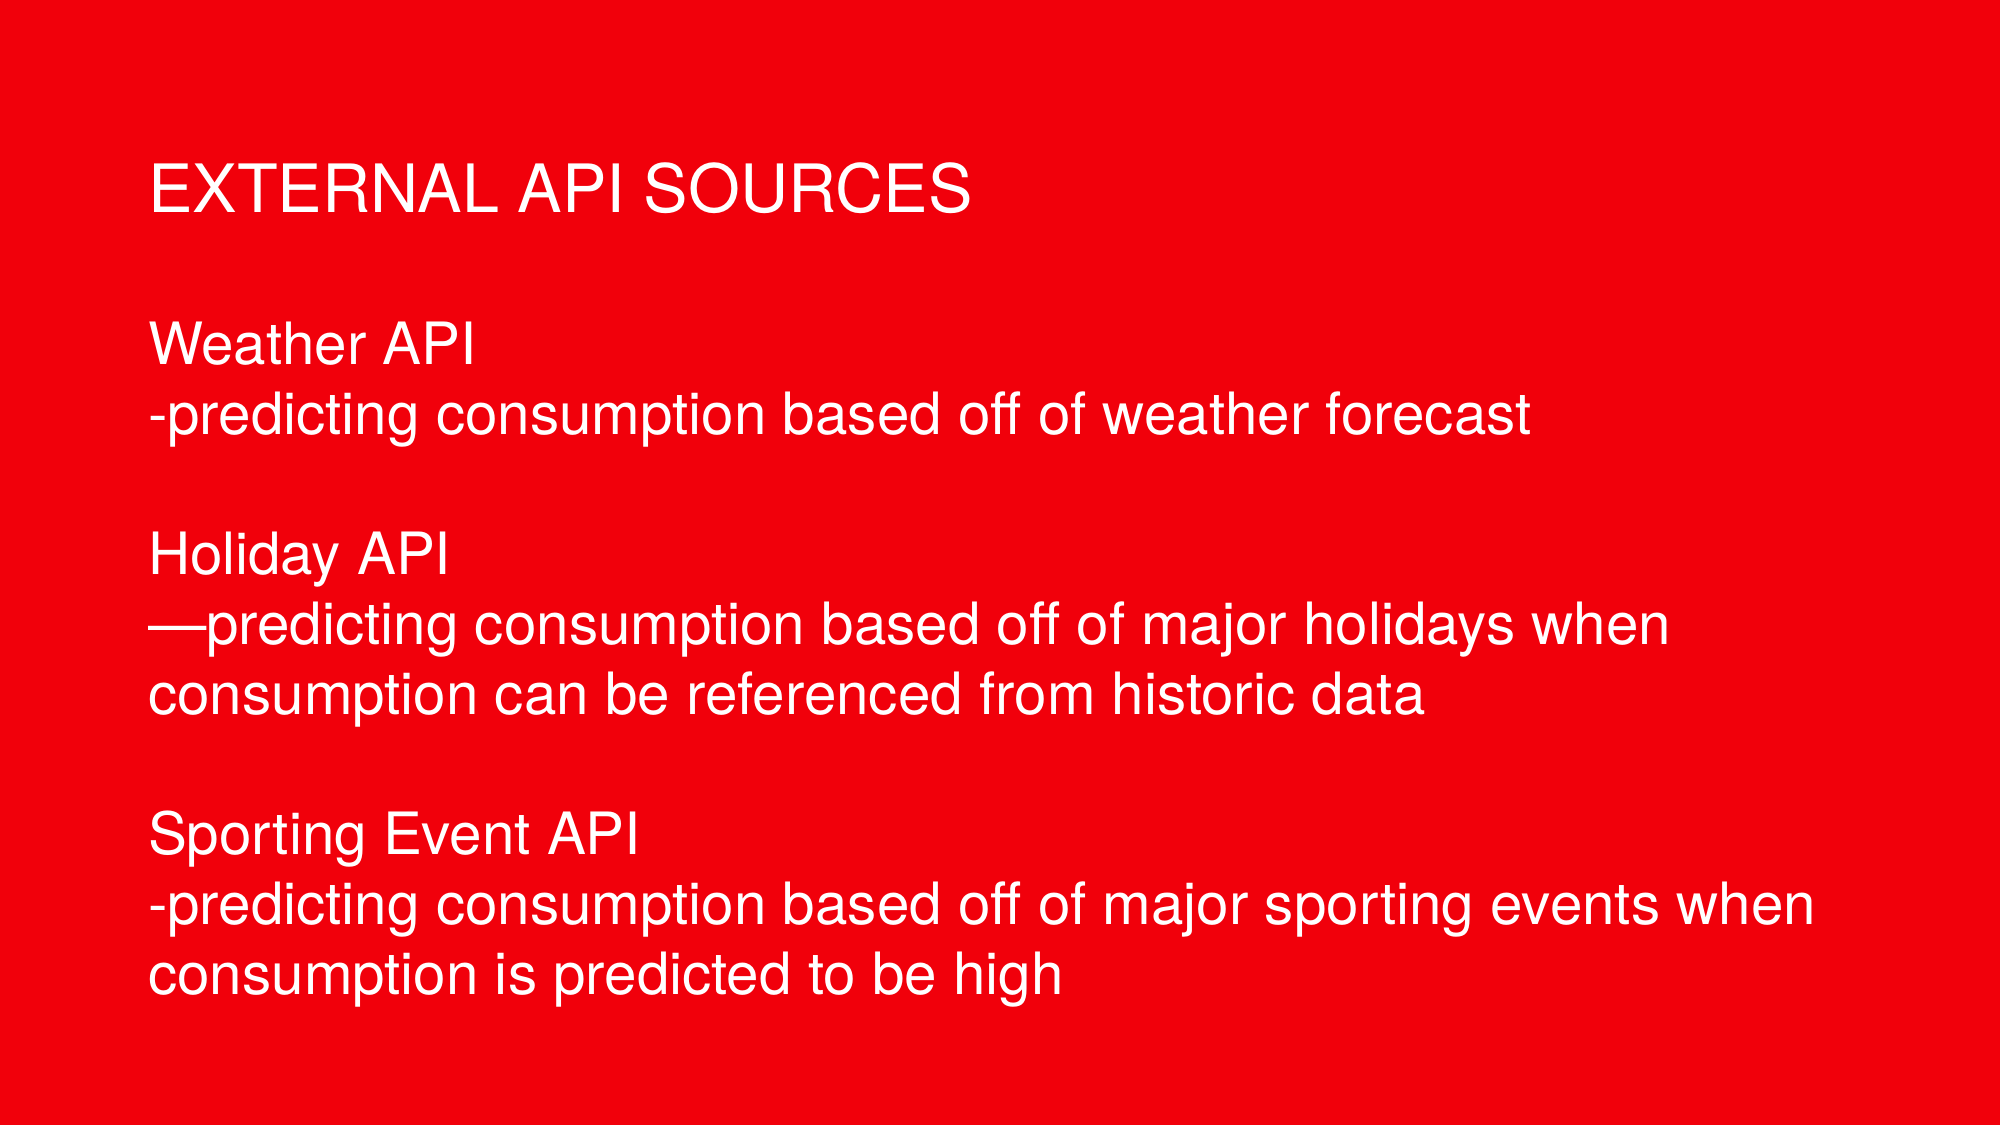

EXTERNAL API SOURCES

Weather API
-predicting consumption based off of weather forecast

Holiday API
—predicting consumption based off of major holidays when consumption can be referenced from historic data

Sporting Event API
-predicting consumption based off of major sporting events when consumption is predicted to be high